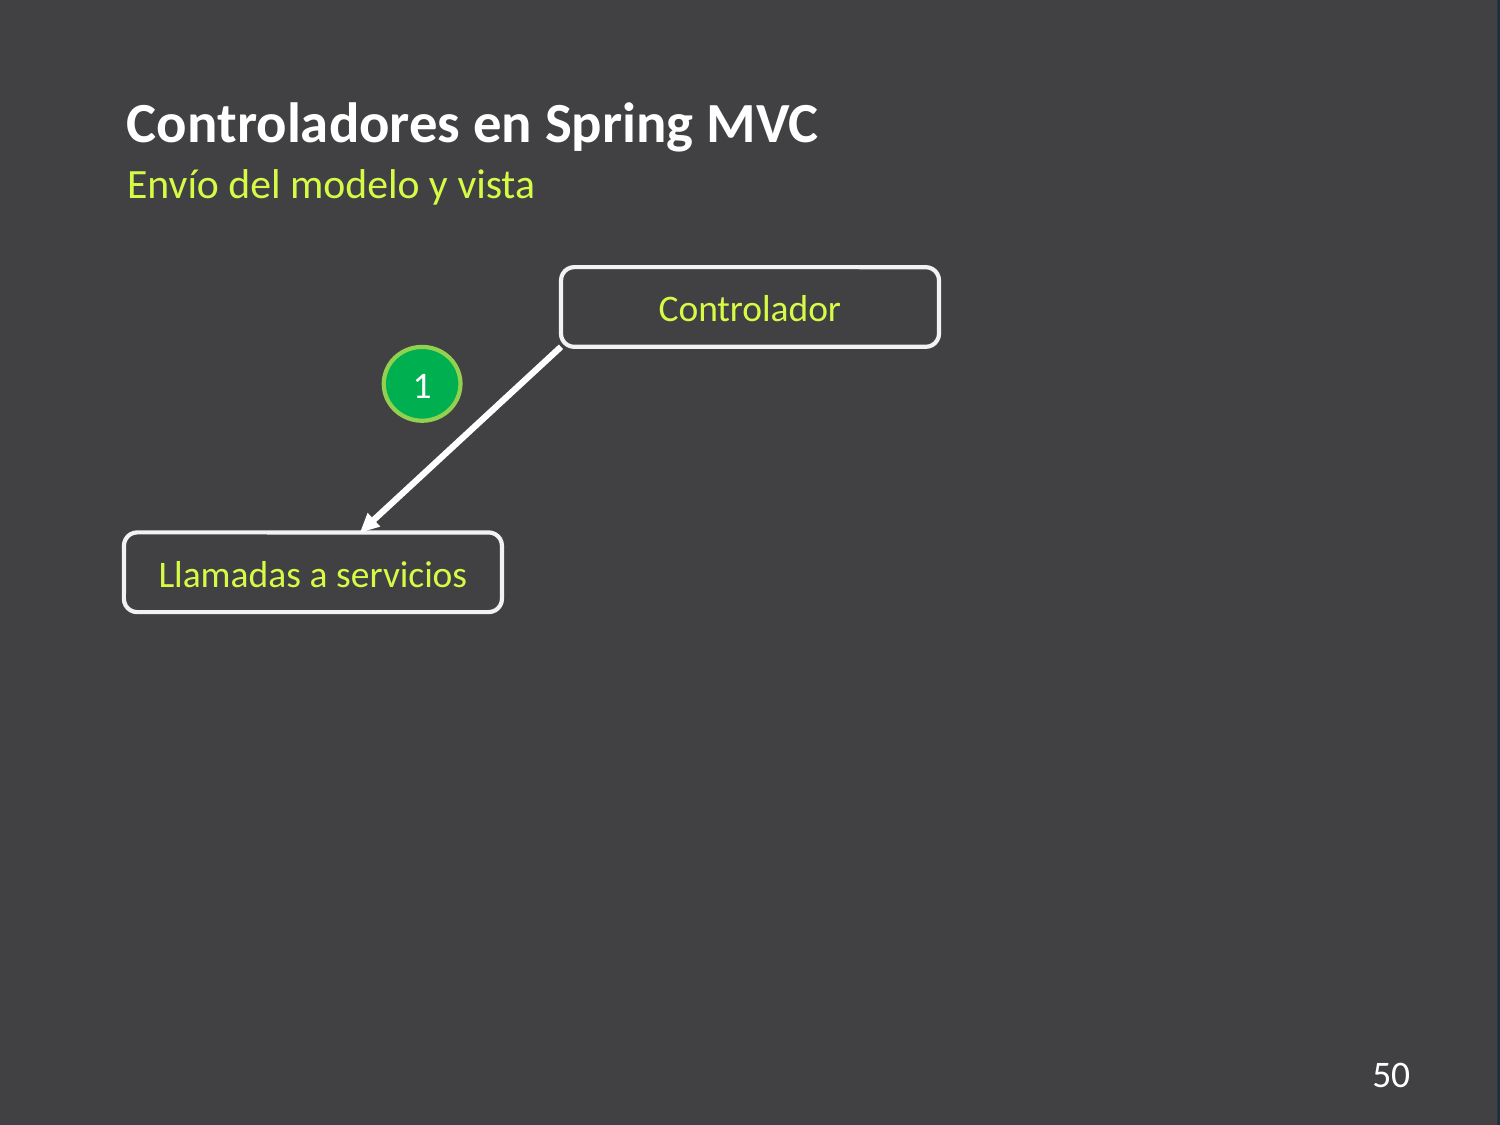

Controladores en Spring MVC
Envío del modelo y vista
Controlador
1
Llamadas a servicios
50